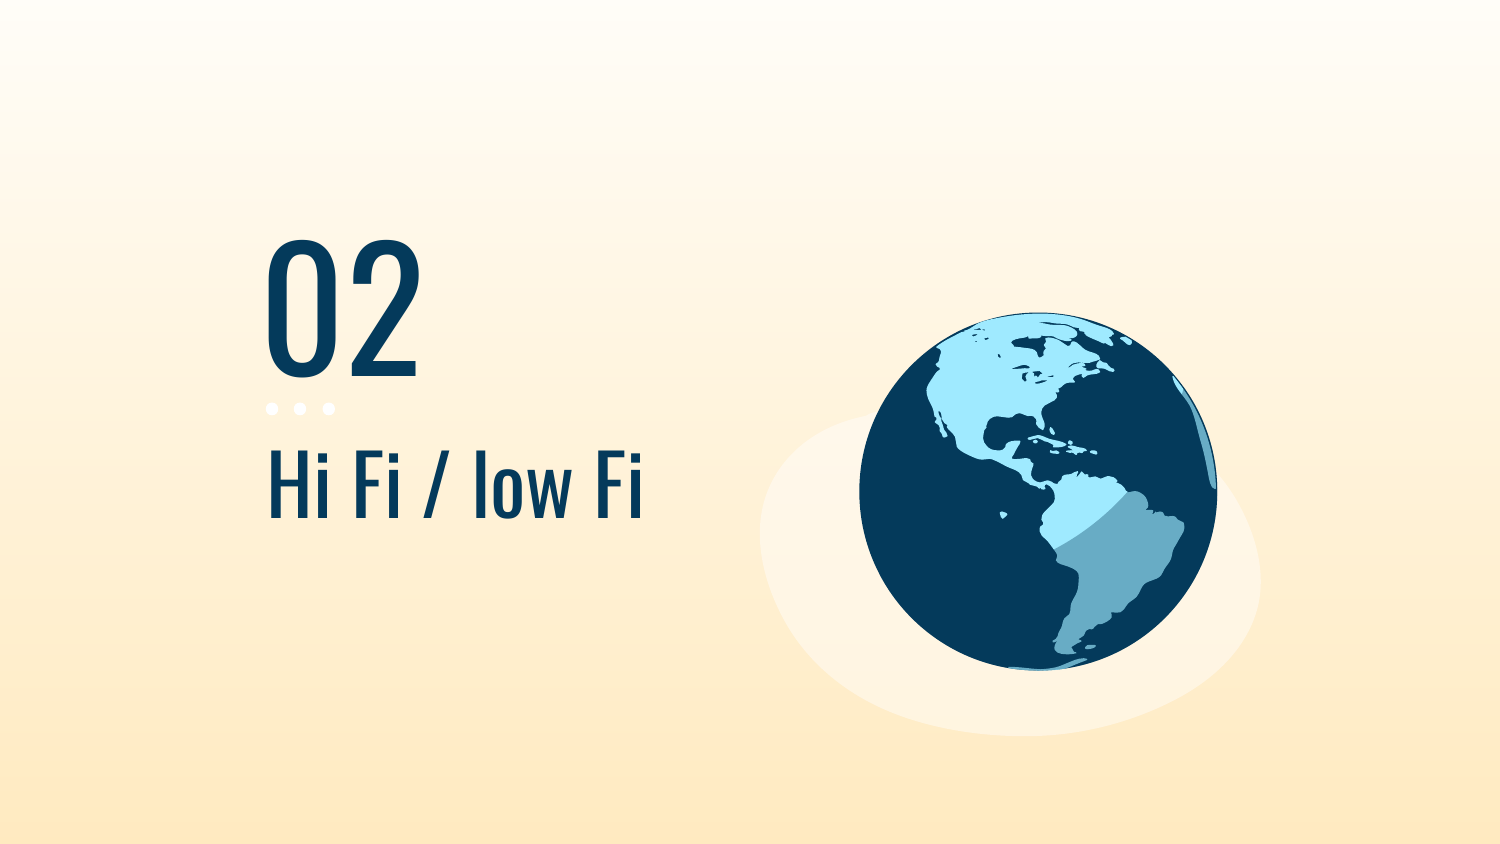

02

# Hi Fi / low Fi